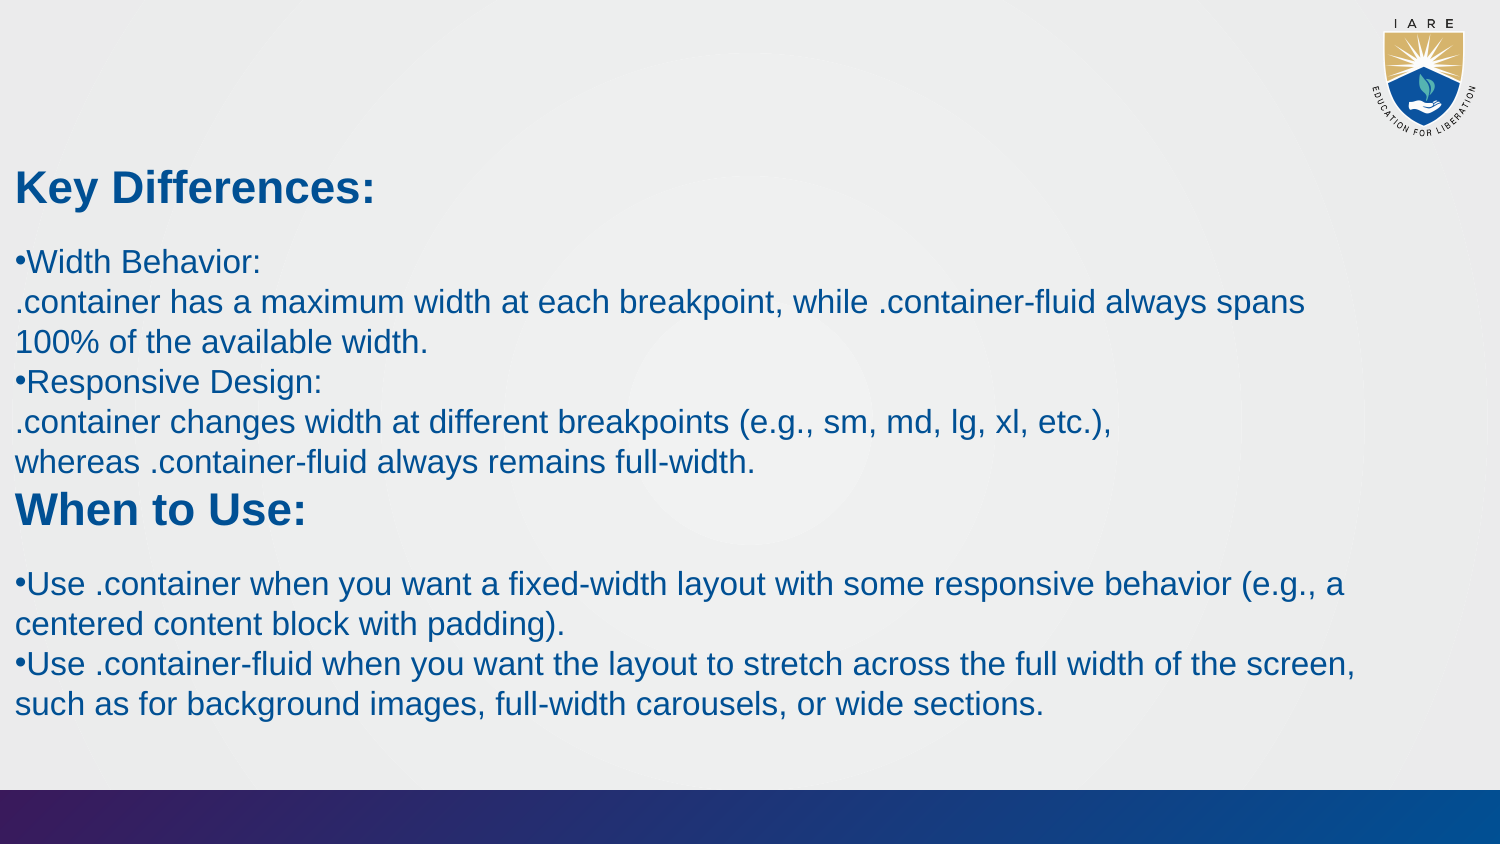

Key Differences:
Width Behavior:
.container has a maximum width at each breakpoint, while .container-fluid always spans 100% of the available width.
Responsive Design:
.container changes width at different breakpoints (e.g., sm, md, lg, xl, etc.), whereas .container-fluid always remains full-width.
When to Use:
Use .container when you want a fixed-width layout with some responsive behavior (e.g., a centered content block with padding).
Use .container-fluid when you want the layout to stretch across the full width of the screen, such as for background images, full-width carousels, or wide sections.
6